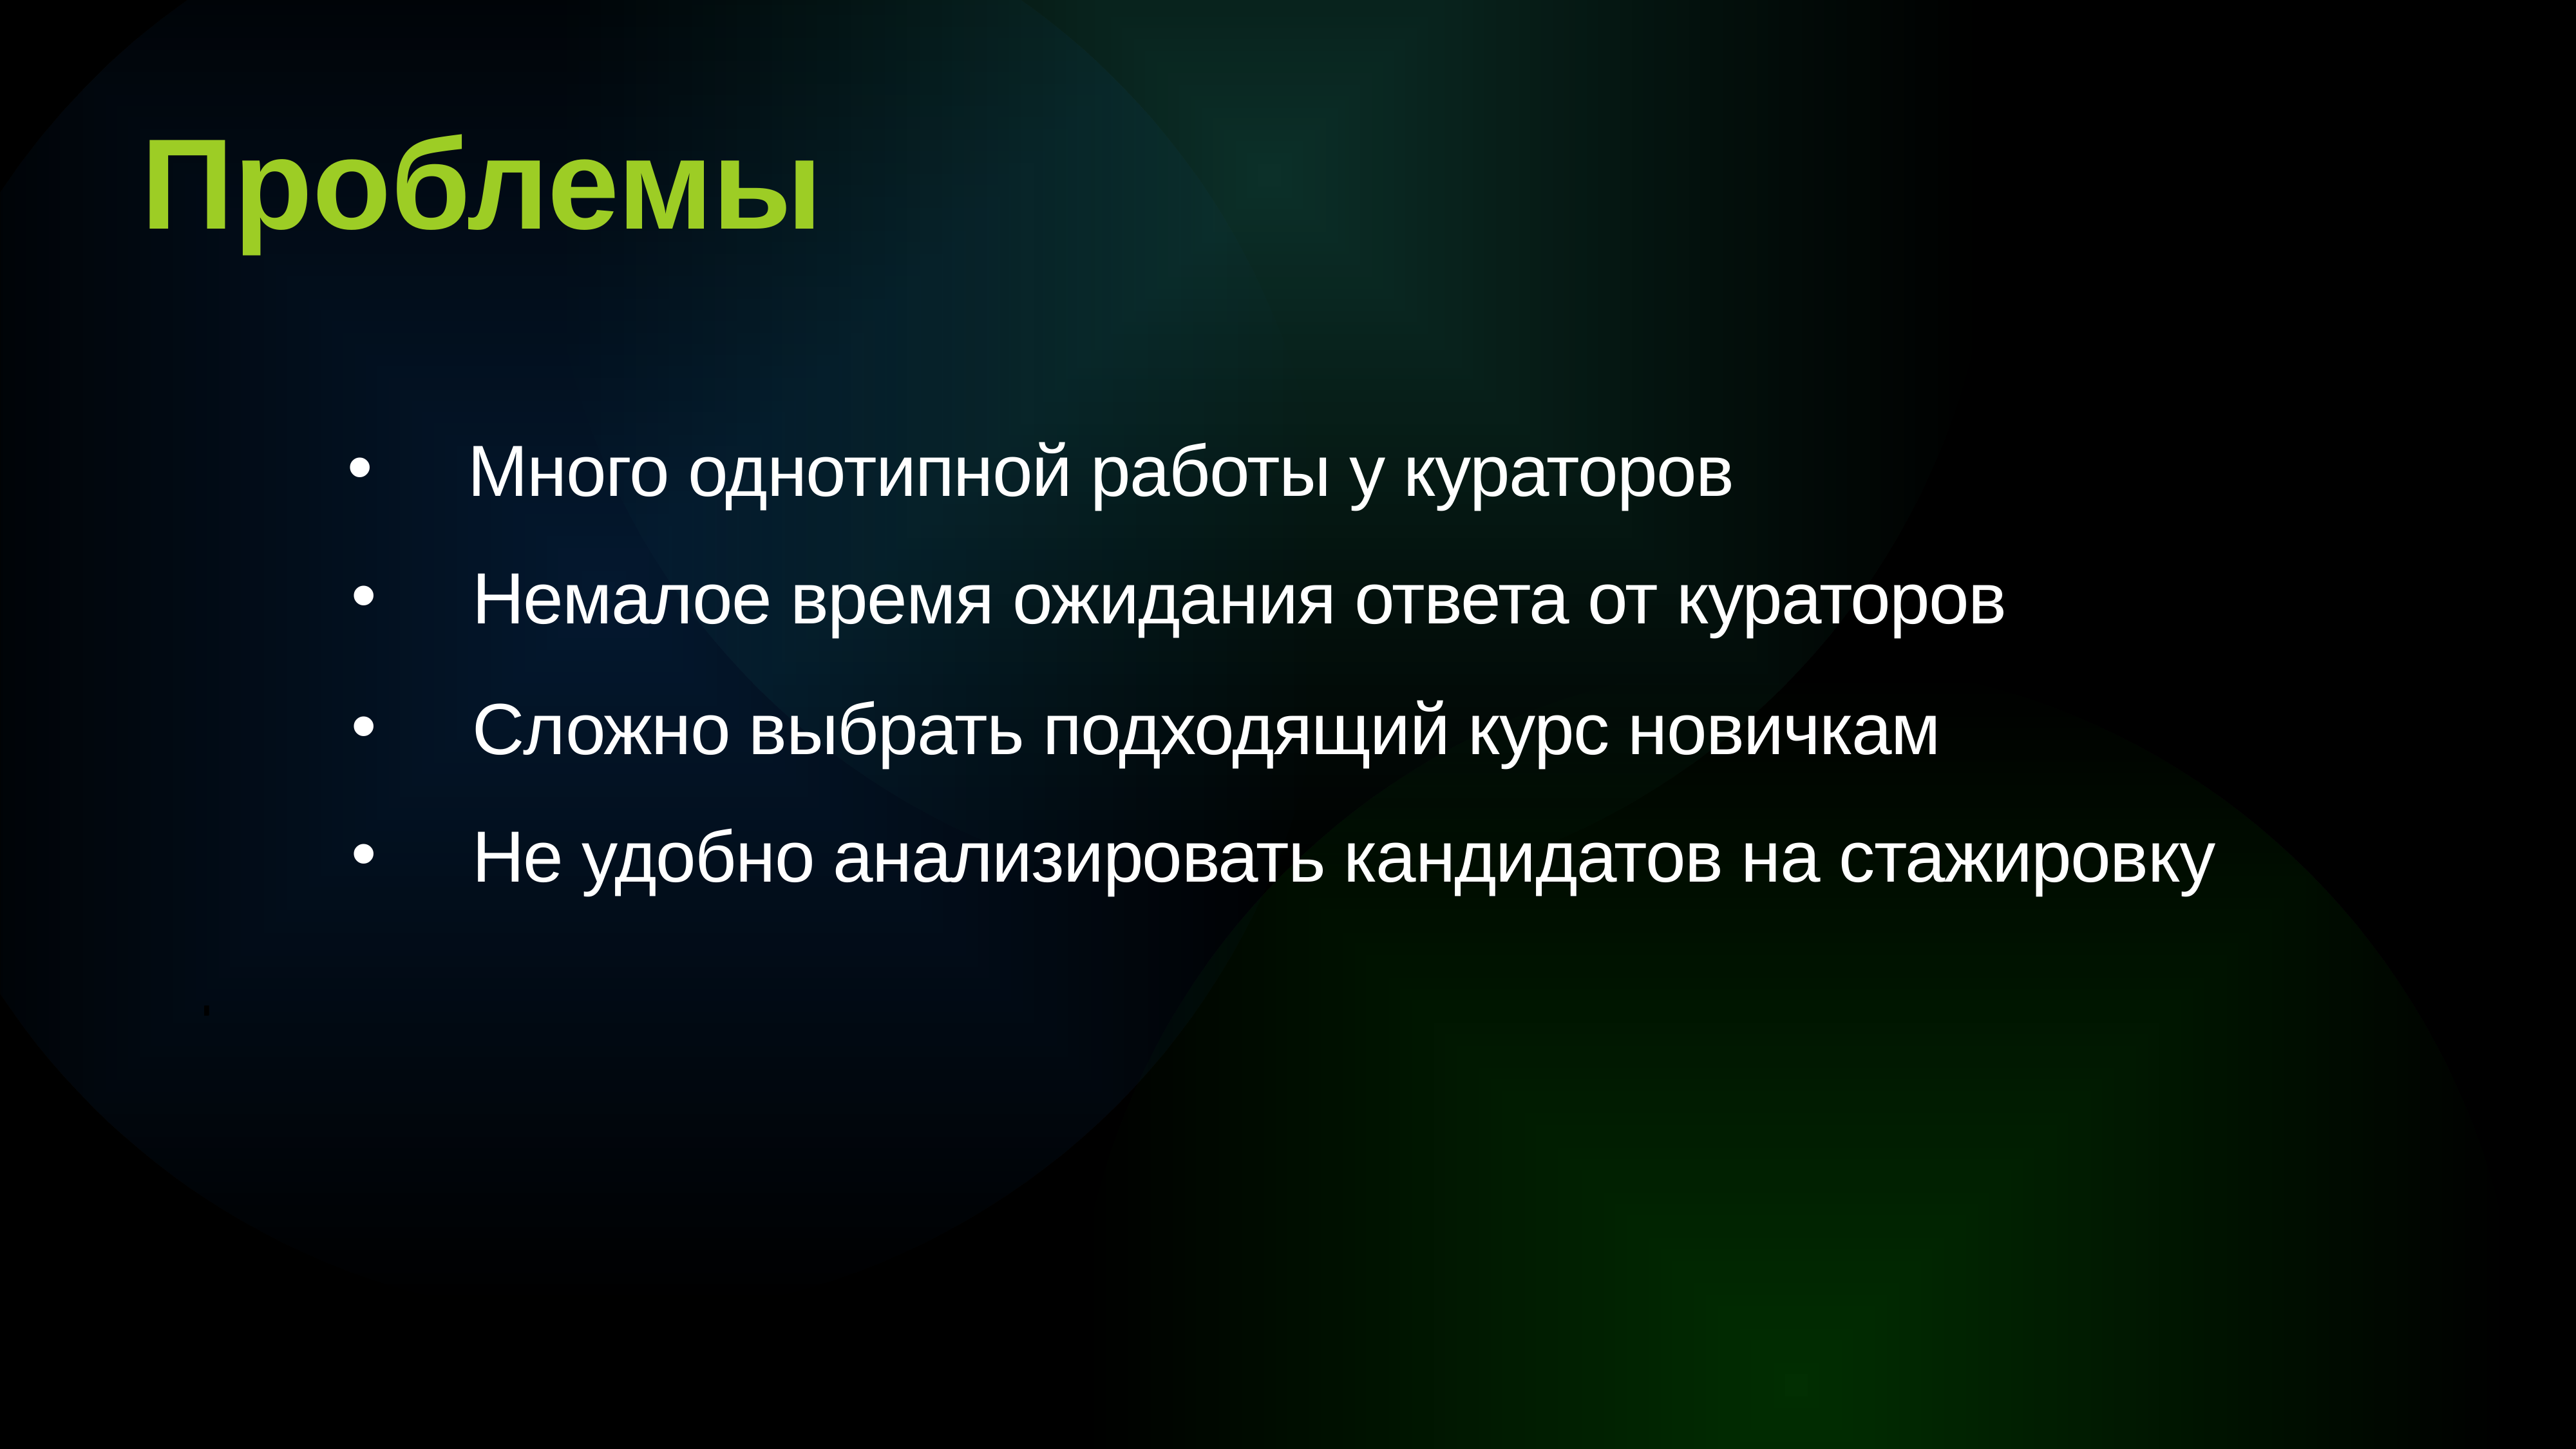

Проблемы

Много однотипной работы у кураторов
Немалое время ожидания ответа от кураторов
Сложно выбрать подходящий курс новичкам
Не удобно анализировать кандидатов на стажировку